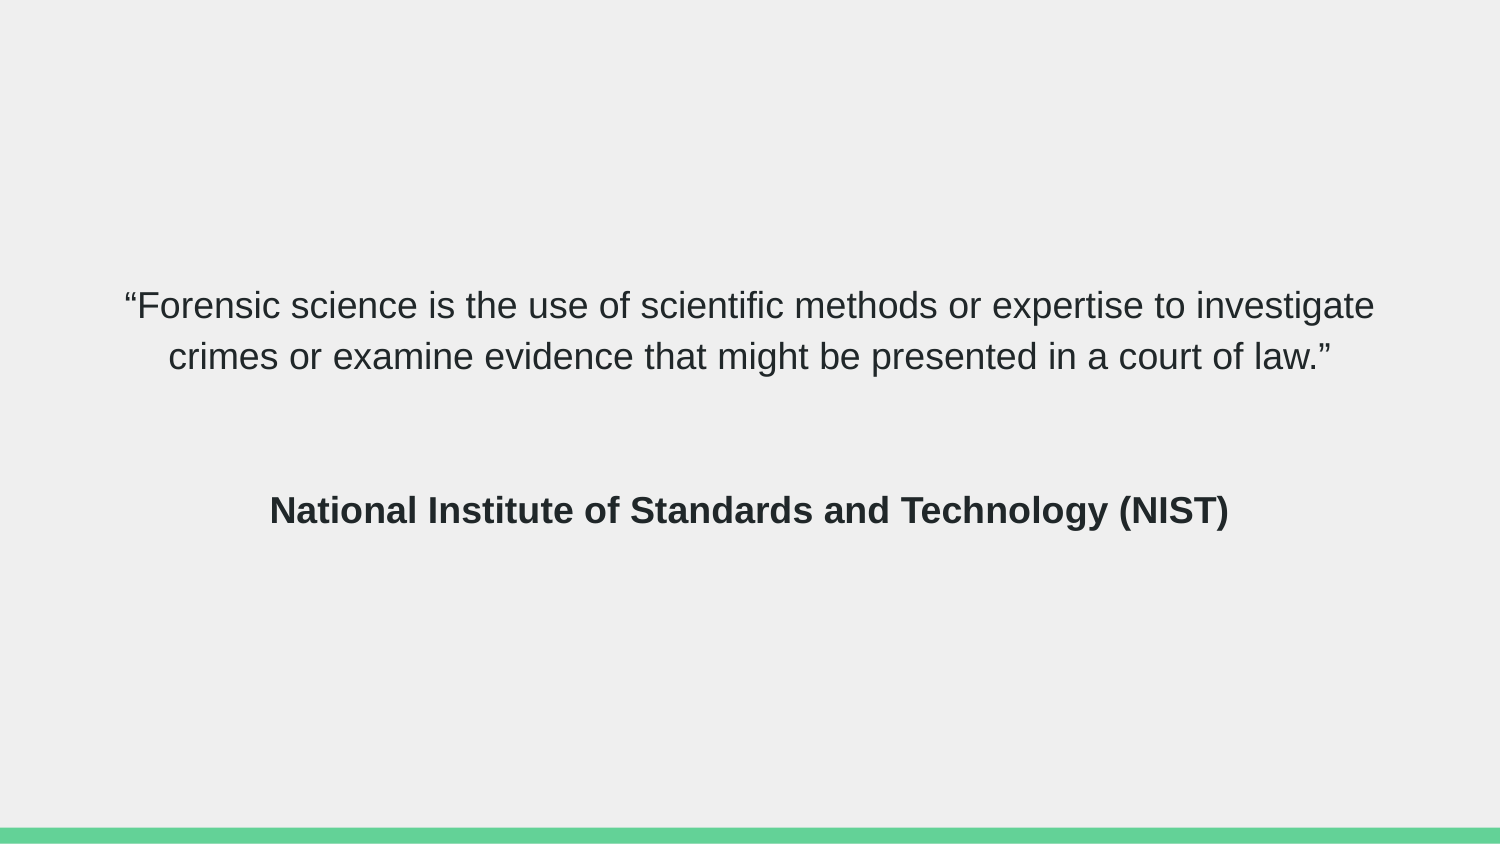

“Forensic science is the use of scientific methods or expertise to investigate crimes or examine evidence that might be presented in a court of law.”

National Institute of Standards and Technology (NIST)